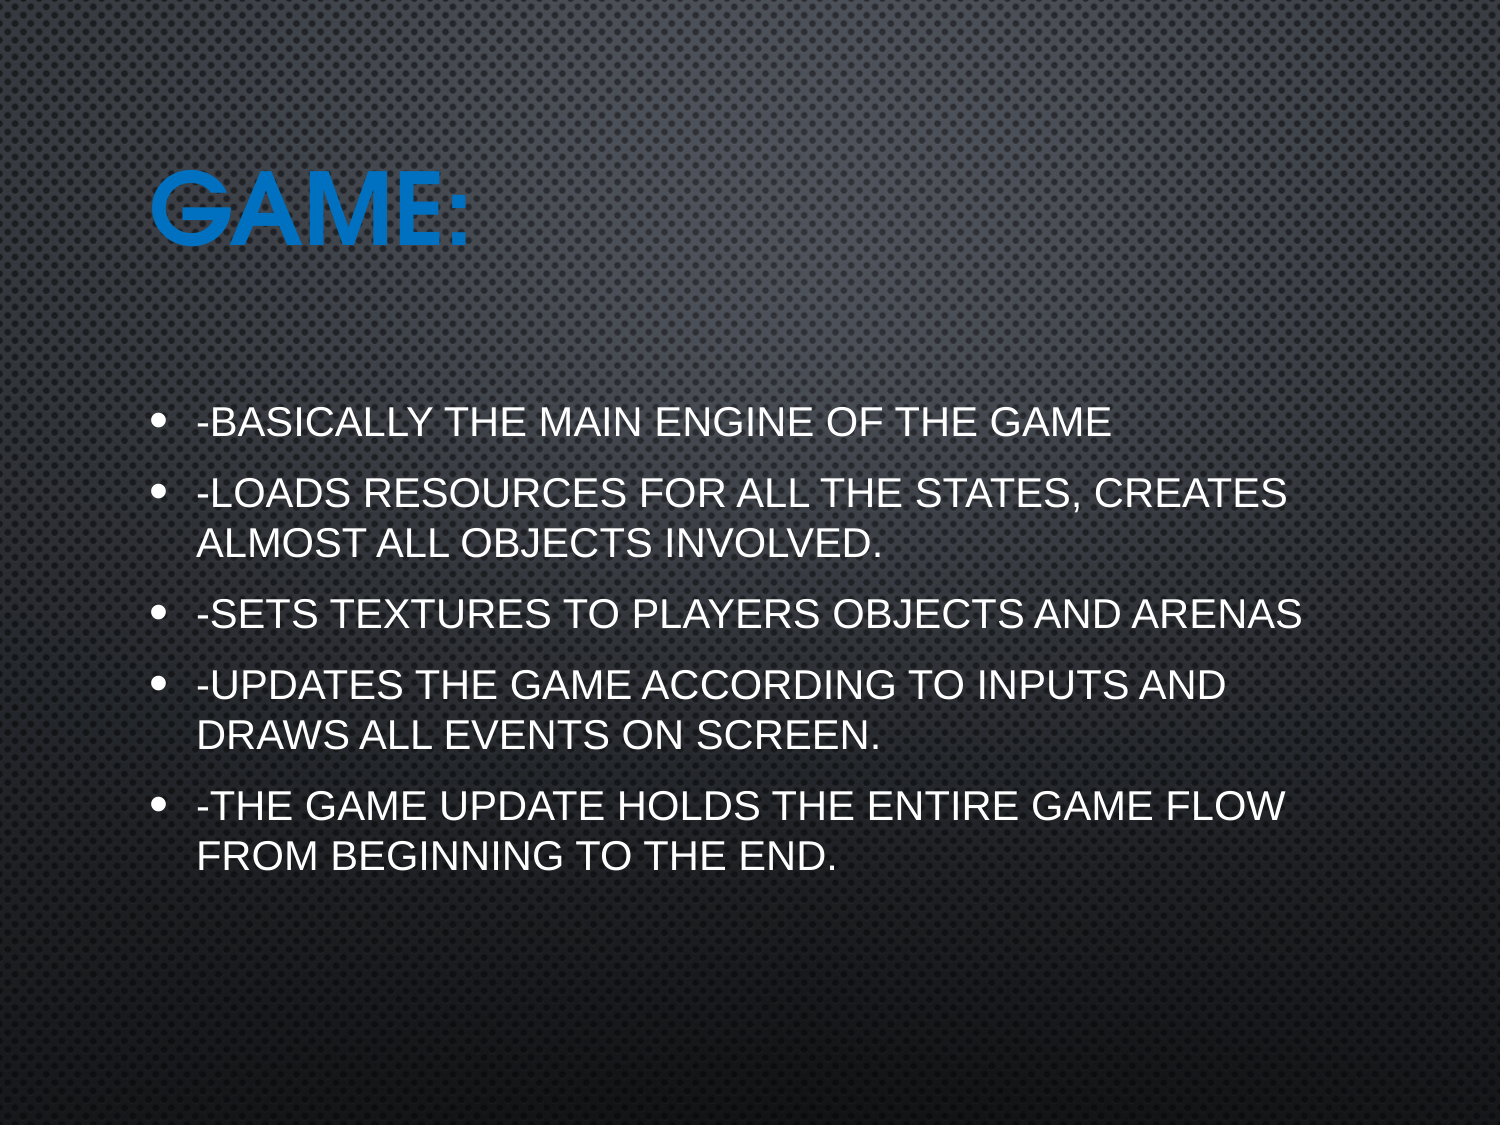

# Game:
-Basically the main engine of the game
-Loads resources for all the states, creates almost all objects involved.
-Sets textures to players objects and arenas
-Updates the game according to inputs and draws all events on screen.
-the game update holds the entire game flow from beginning to the end.